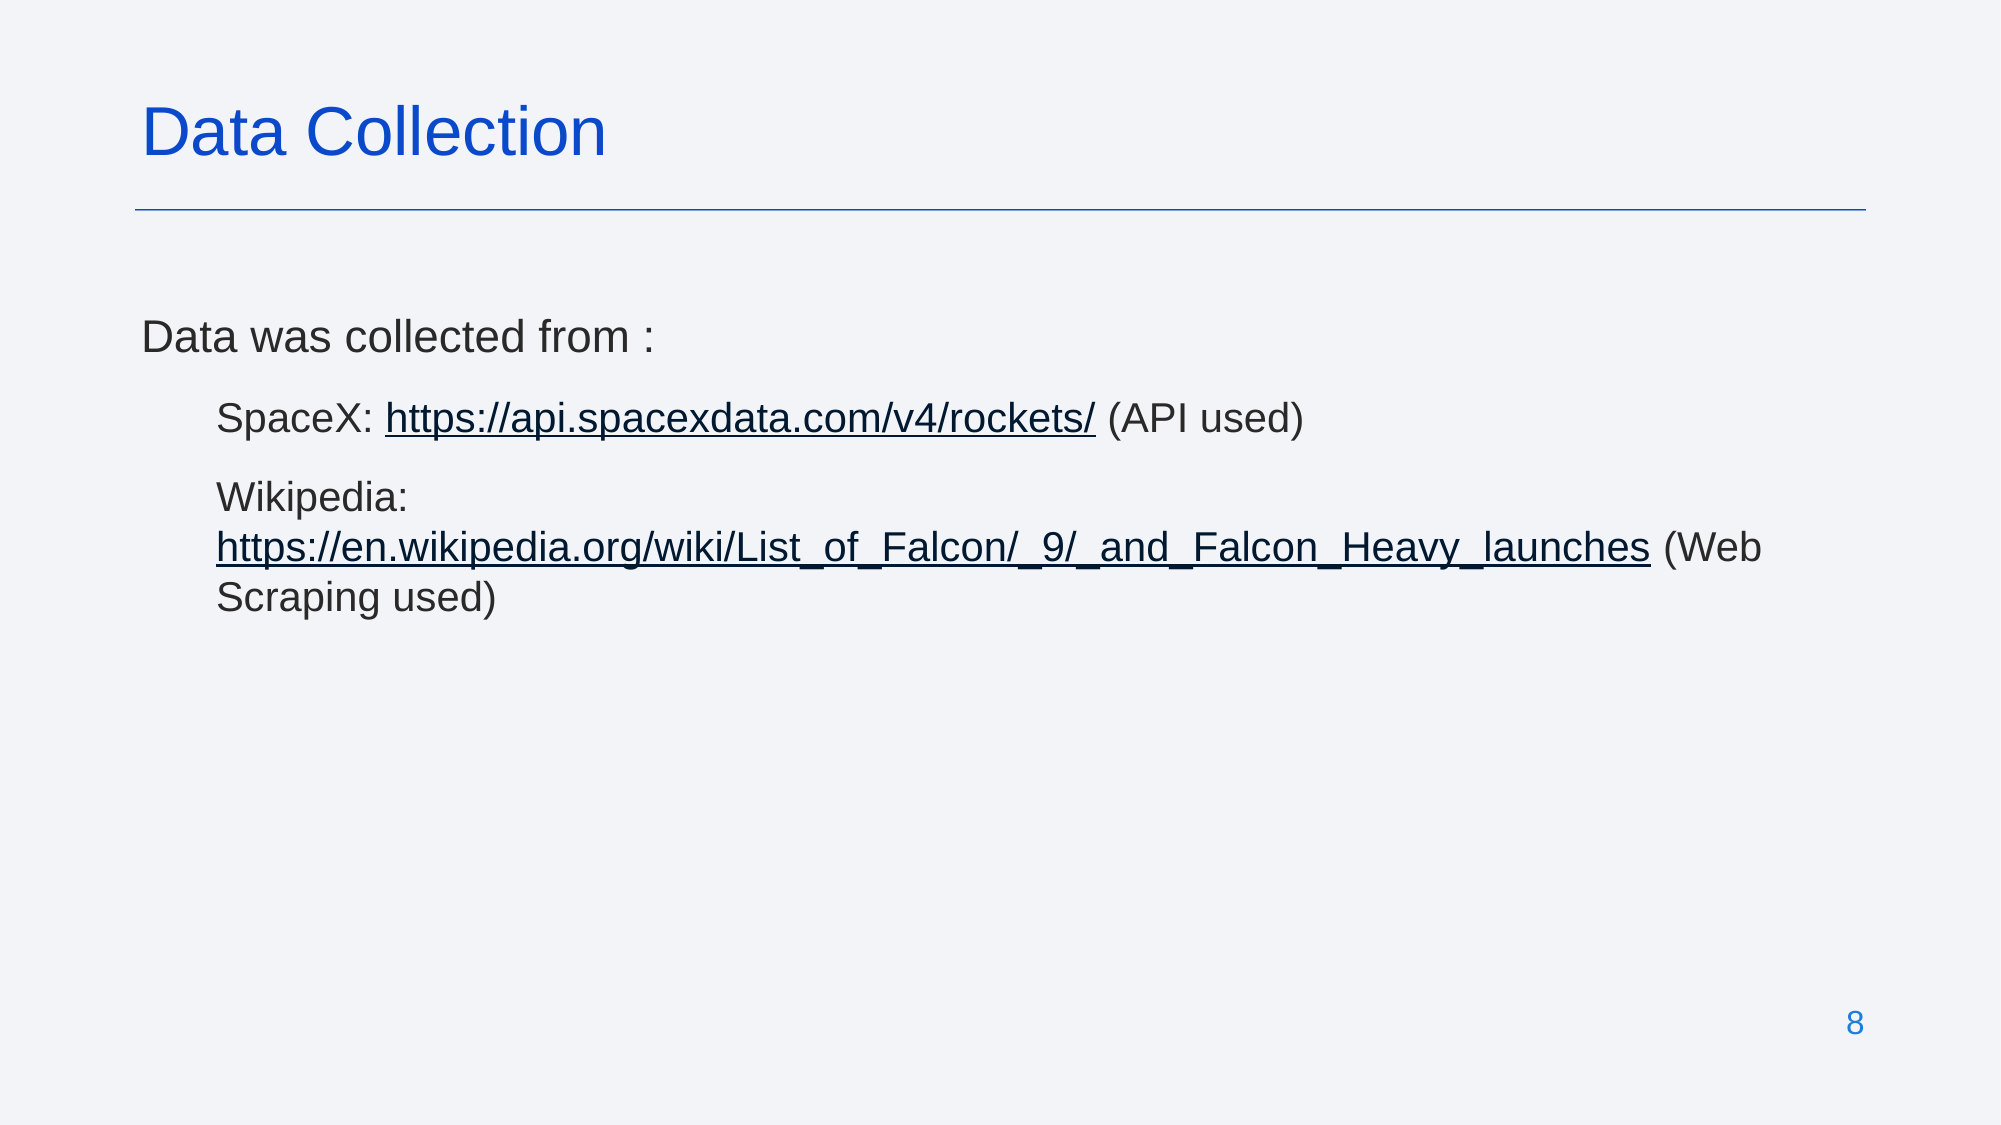

Data Collection
Data was collected from :
SpaceX: https://api.spacexdata.com/v4/rockets/ (API used)
Wikipedia: https://en.wikipedia.org/wiki/List_of_Falcon/_9/_and_Falcon_Heavy_launches (Web Scraping used)

8